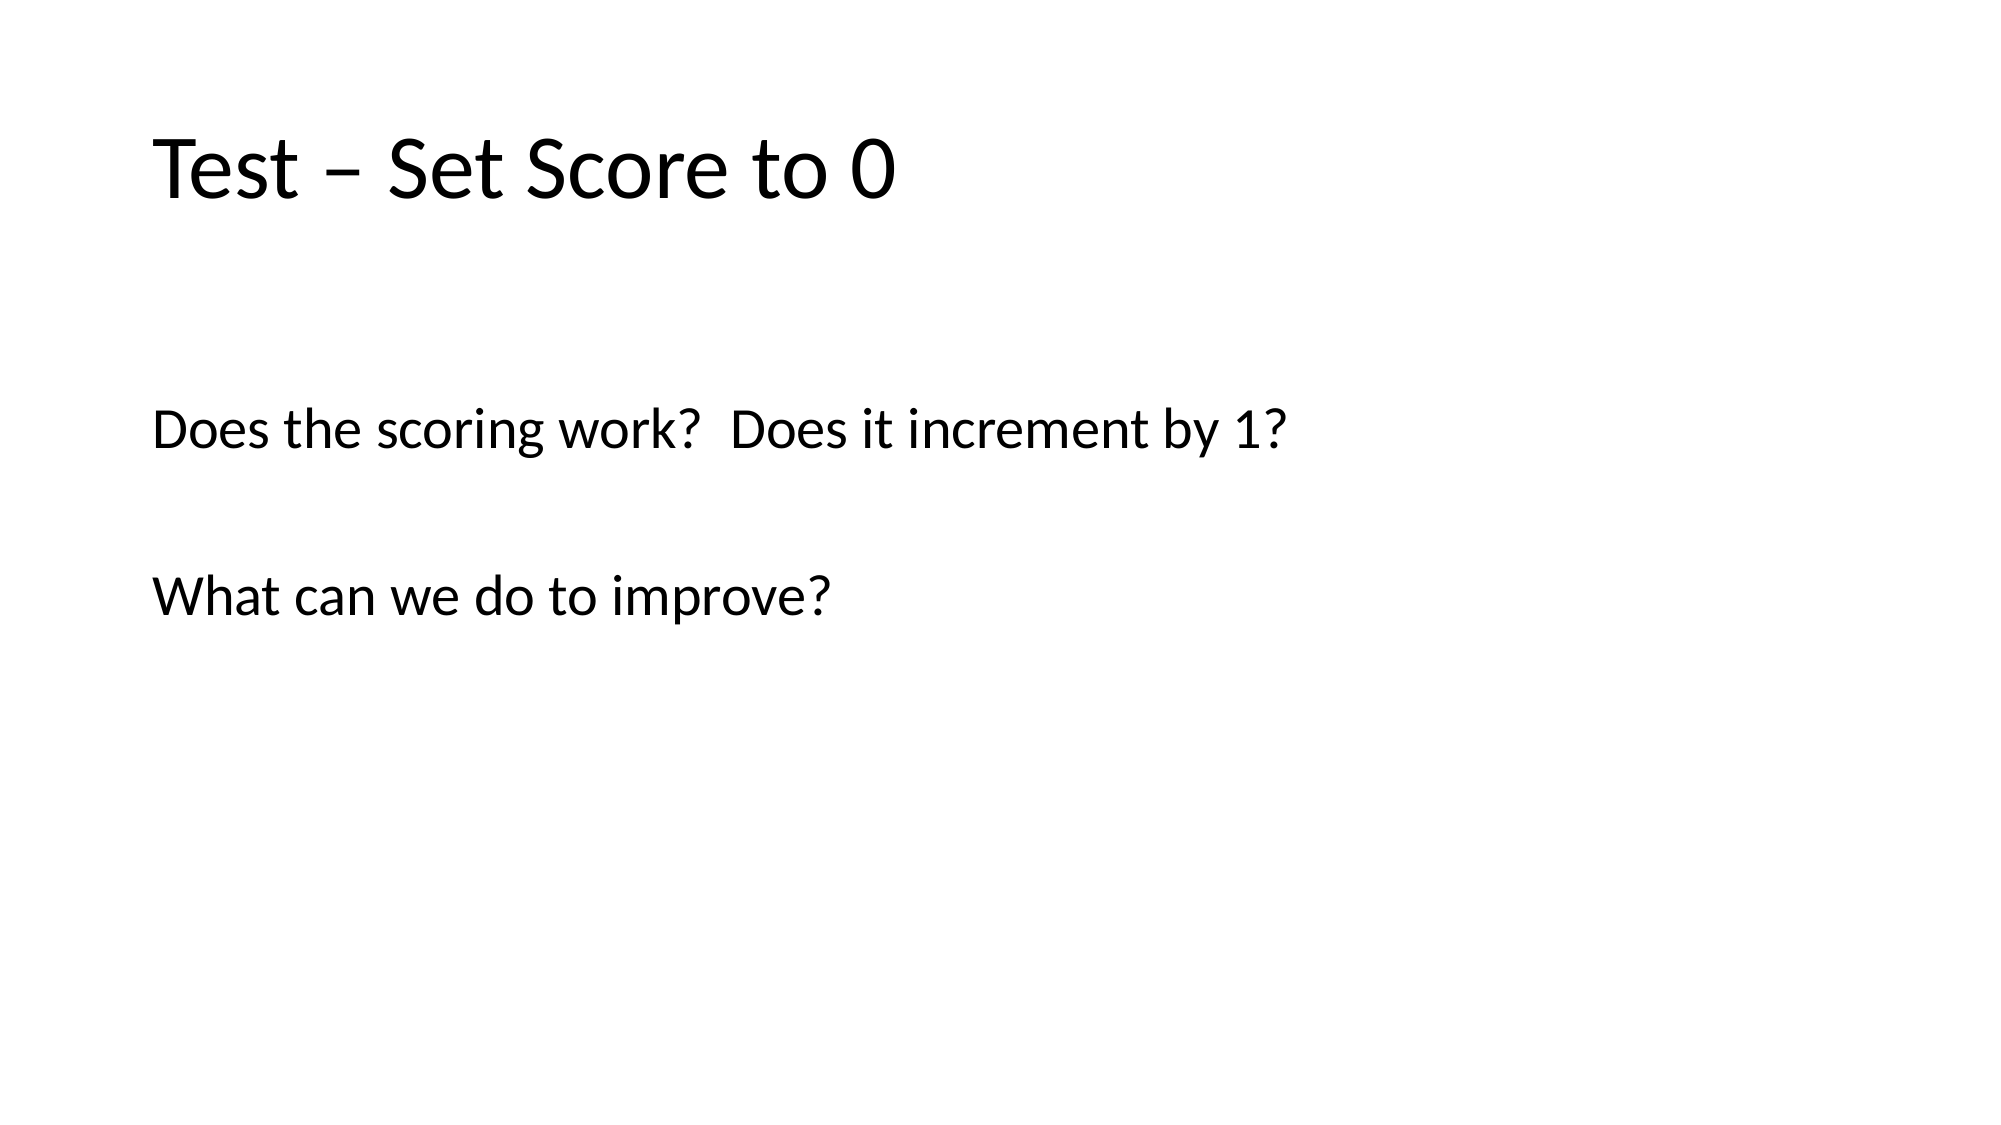

# Test – Set Score to 0

Does the scoring work?  Does it increment by 1?

What can we do to improve?